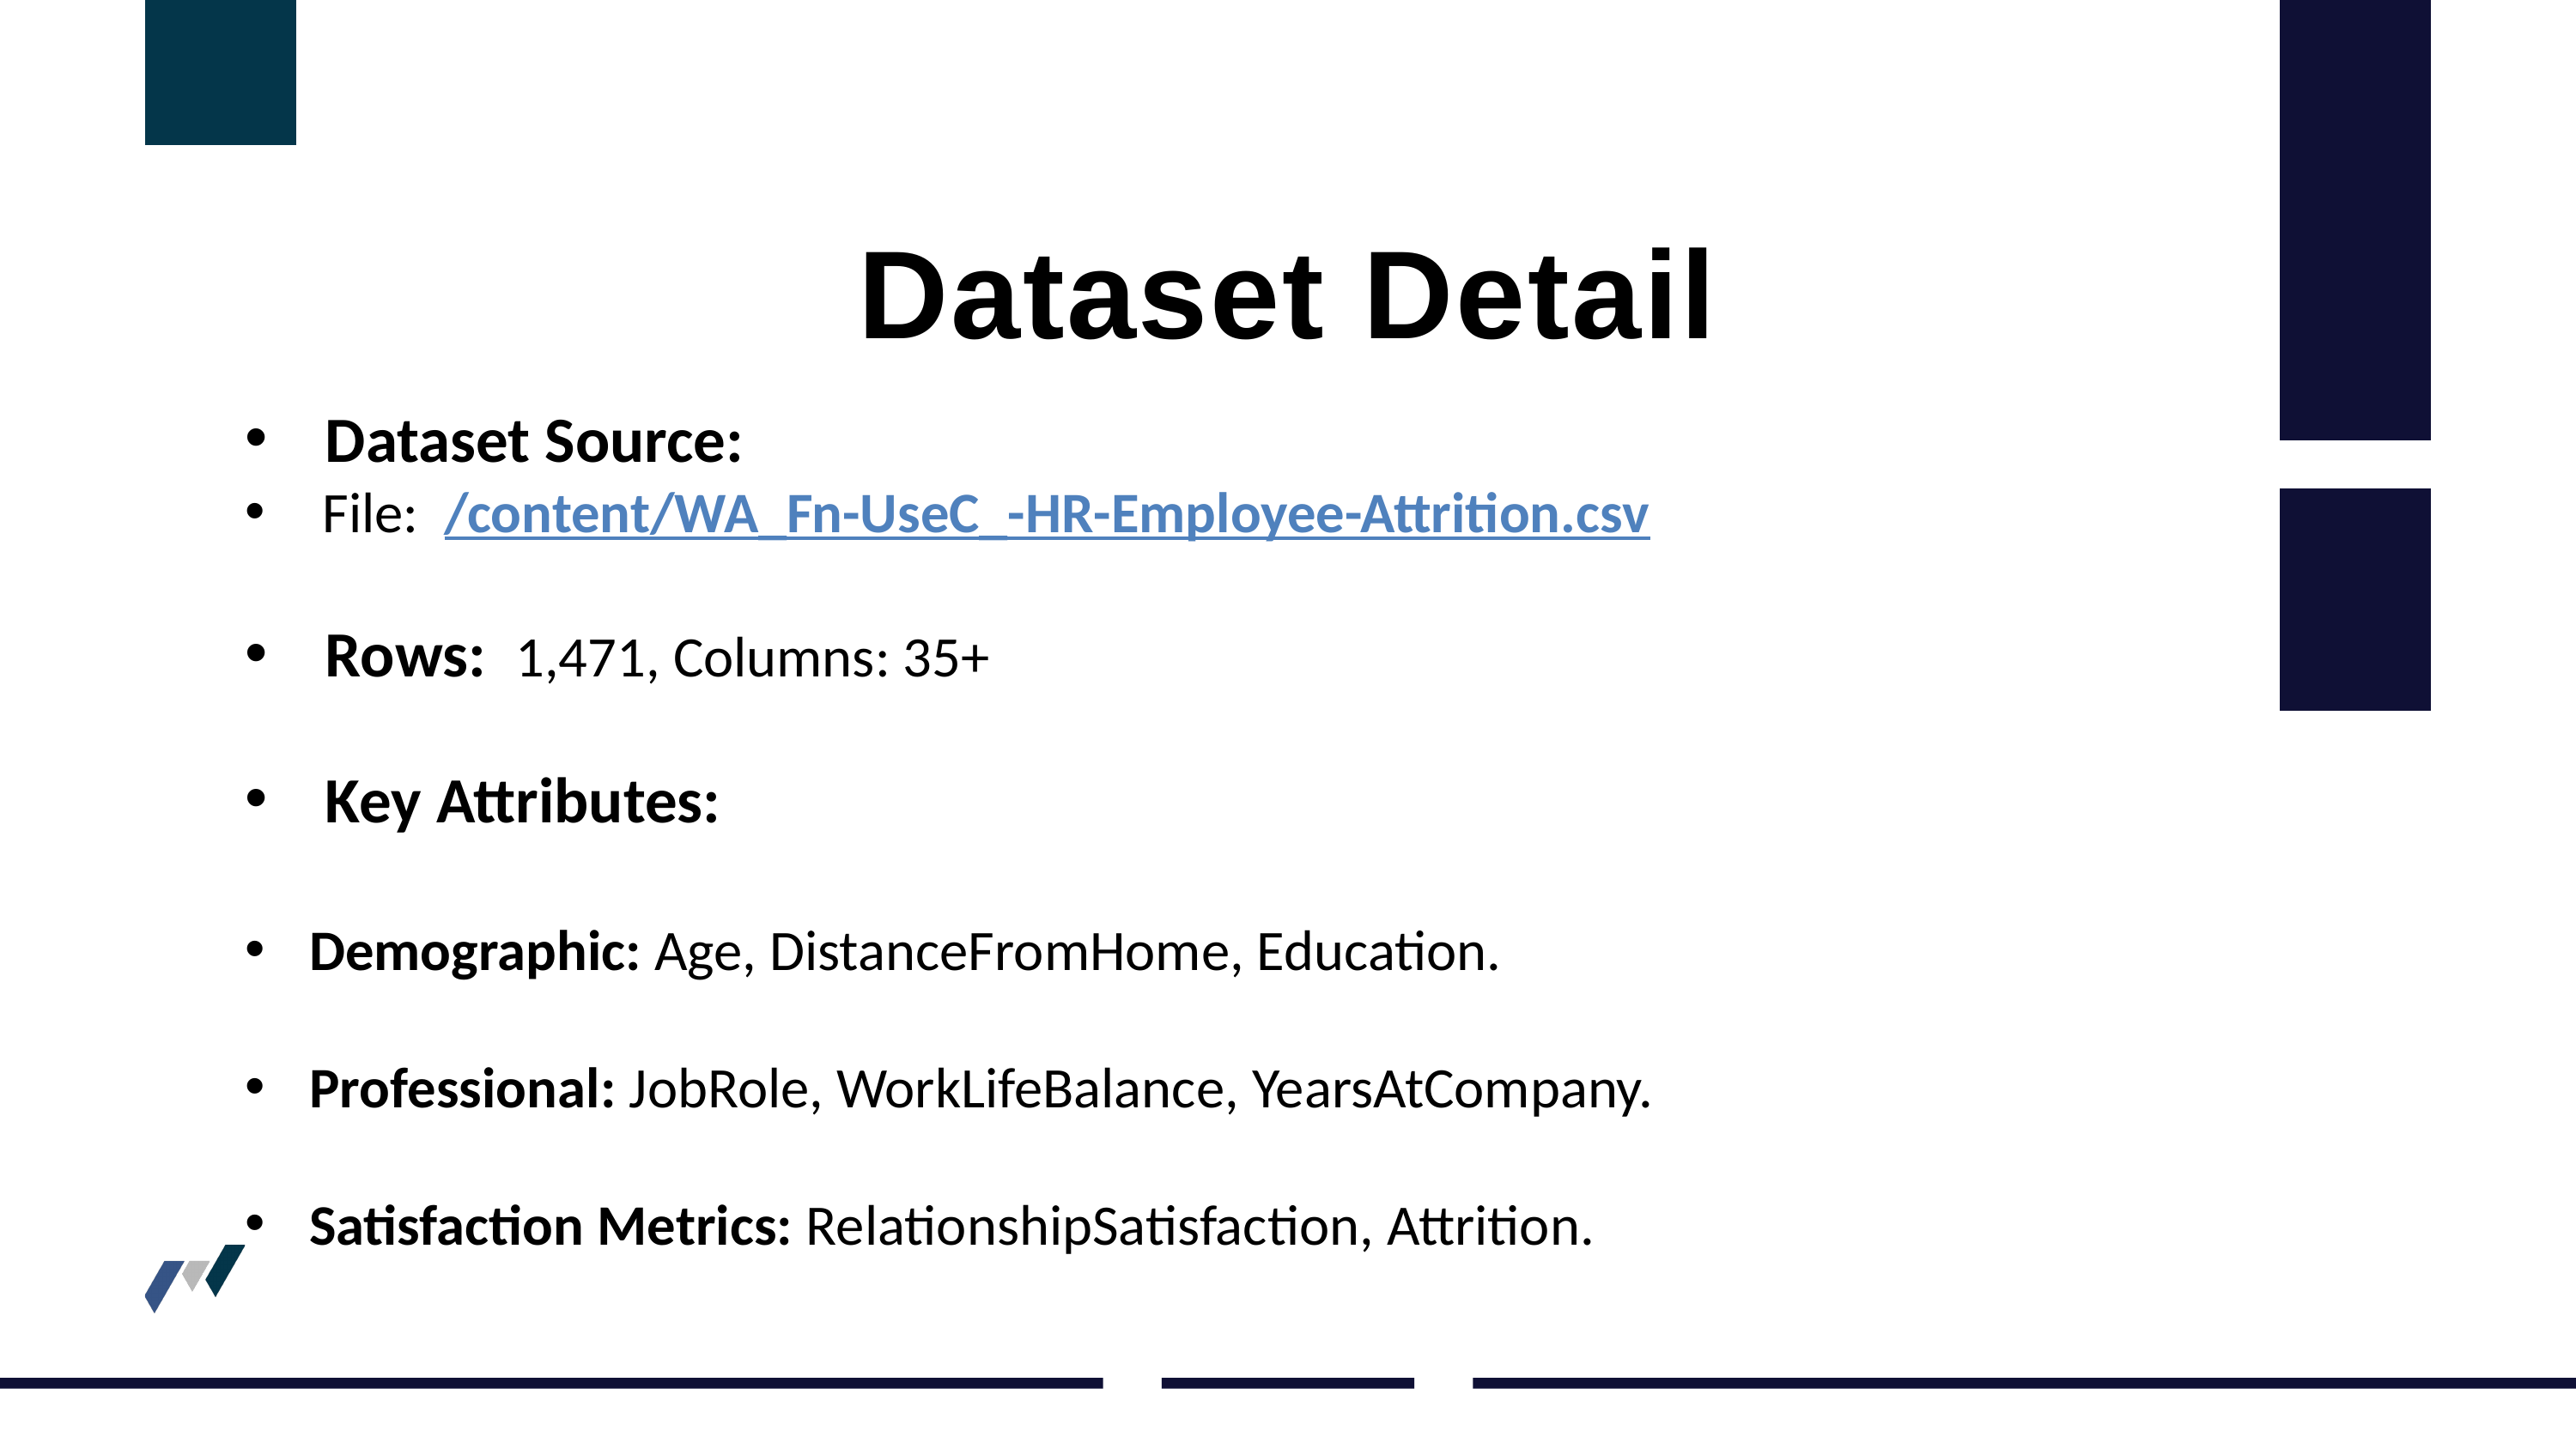

Dataset Detail
Dataset Source:
 File:  /content/WA_Fn-UseC_-HR-Employee-Attrition.csv

Rows:  1,471, Columns: 35+

Key Attributes:

Demographic: Age, DistanceFromHome, Education.

Professional: JobRole, WorkLifeBalance, YearsAtCompany.

Satisfaction Metrics: RelationshipSatisfaction, Attrition.